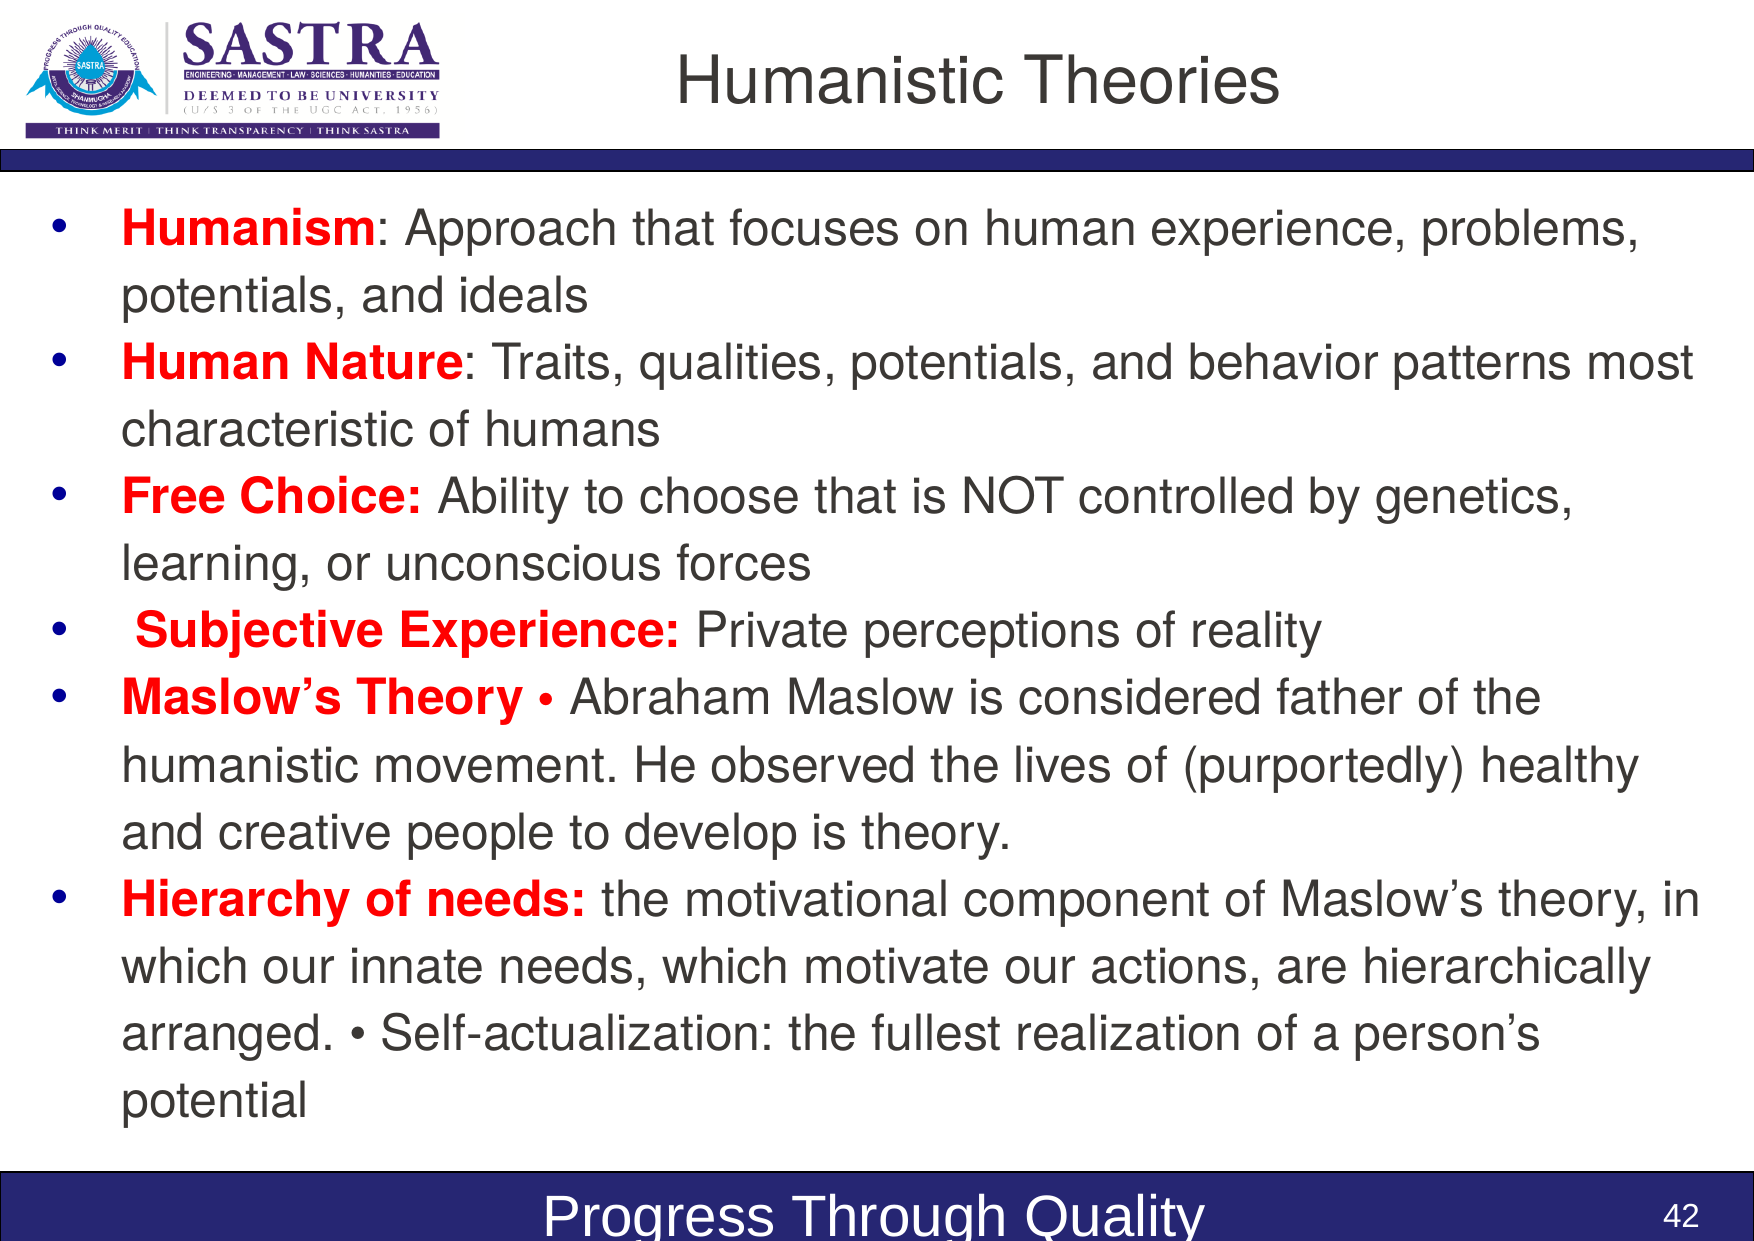

# Humanistic Theories
Humanism: Approach that focuses on human experience, problems, potentials, and ideals
Human Nature: Traits, qualities, potentials, and behavior patterns most characteristic of humans
Free Choice: Ability to choose that is NOT controlled by genetics, learning, or unconscious forces
 Subjective Experience: Private perceptions of reality
Maslow’s Theory • Abraham Maslow is considered father of the humanistic movement. He observed the lives of (purportedly) healthy and creative people to develop is theory.
Hierarchy of needs: the motivational component of Maslow’s theory, in which our innate needs, which motivate our actions, are hierarchically arranged. • Self-actualization: the fullest realization of a person’s potential
42